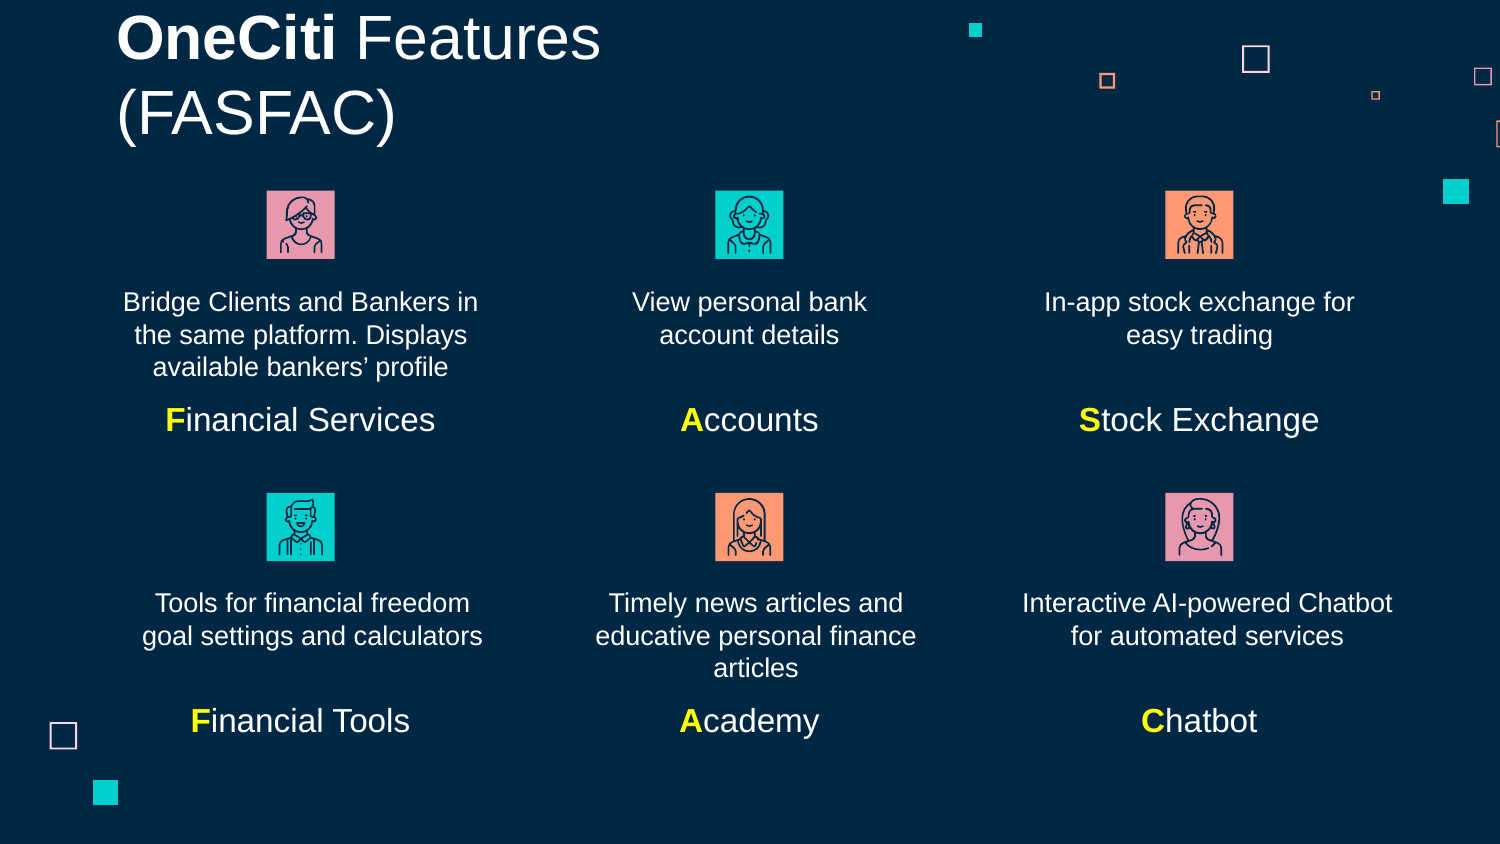

OneCiti Features (FASFAC)

Bridge Clients and Bankers in the same platform. Displays available bankers’ profile
In-app stock exchange for easy trading
View personal bank account details
# Financial Services
Accounts
Stock Exchange

Tools for financial freedom goal settings and calculators
Timely news articles and educative personal finance articles
Interactive AI-powered Chatbot for automated services
Financial Tools
Academy
Chatbot